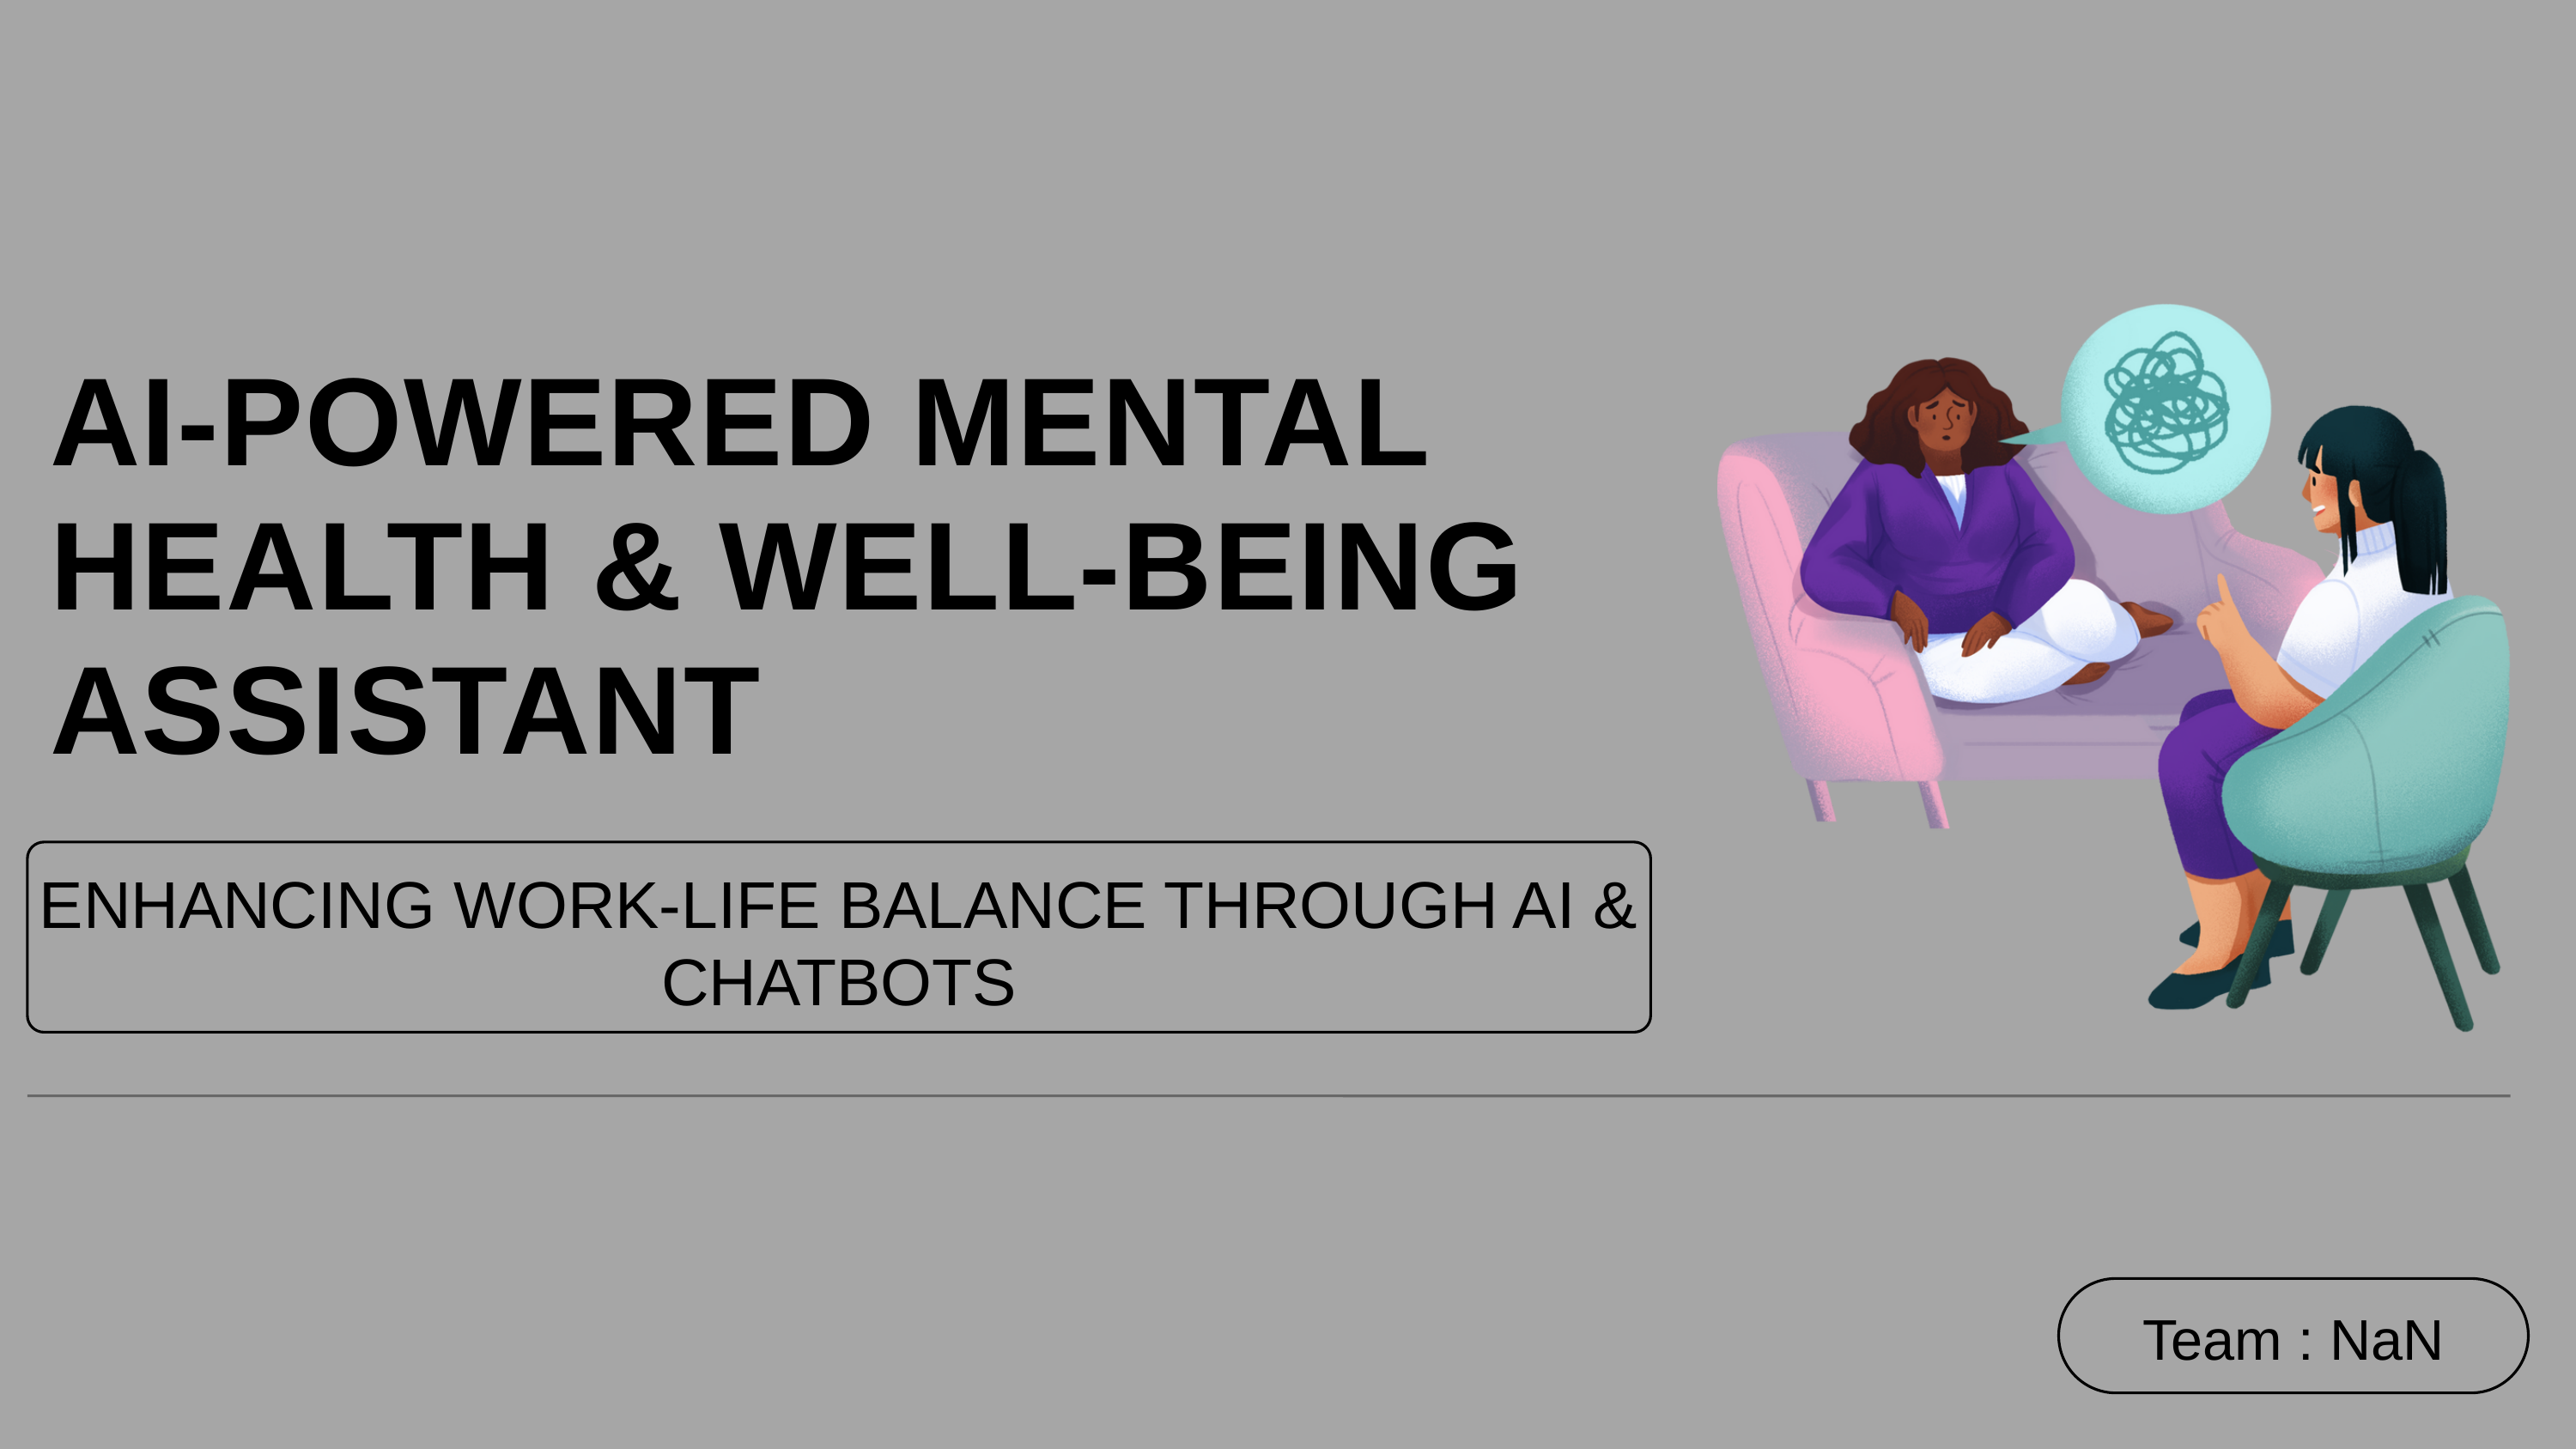

AI-POWERED MENTAL HEALTH & WELL-BEING ASSISTANT

ENHANCING WORK-LIFE BALANCE THROUGH AI & CHATBOTS

Team : NaN